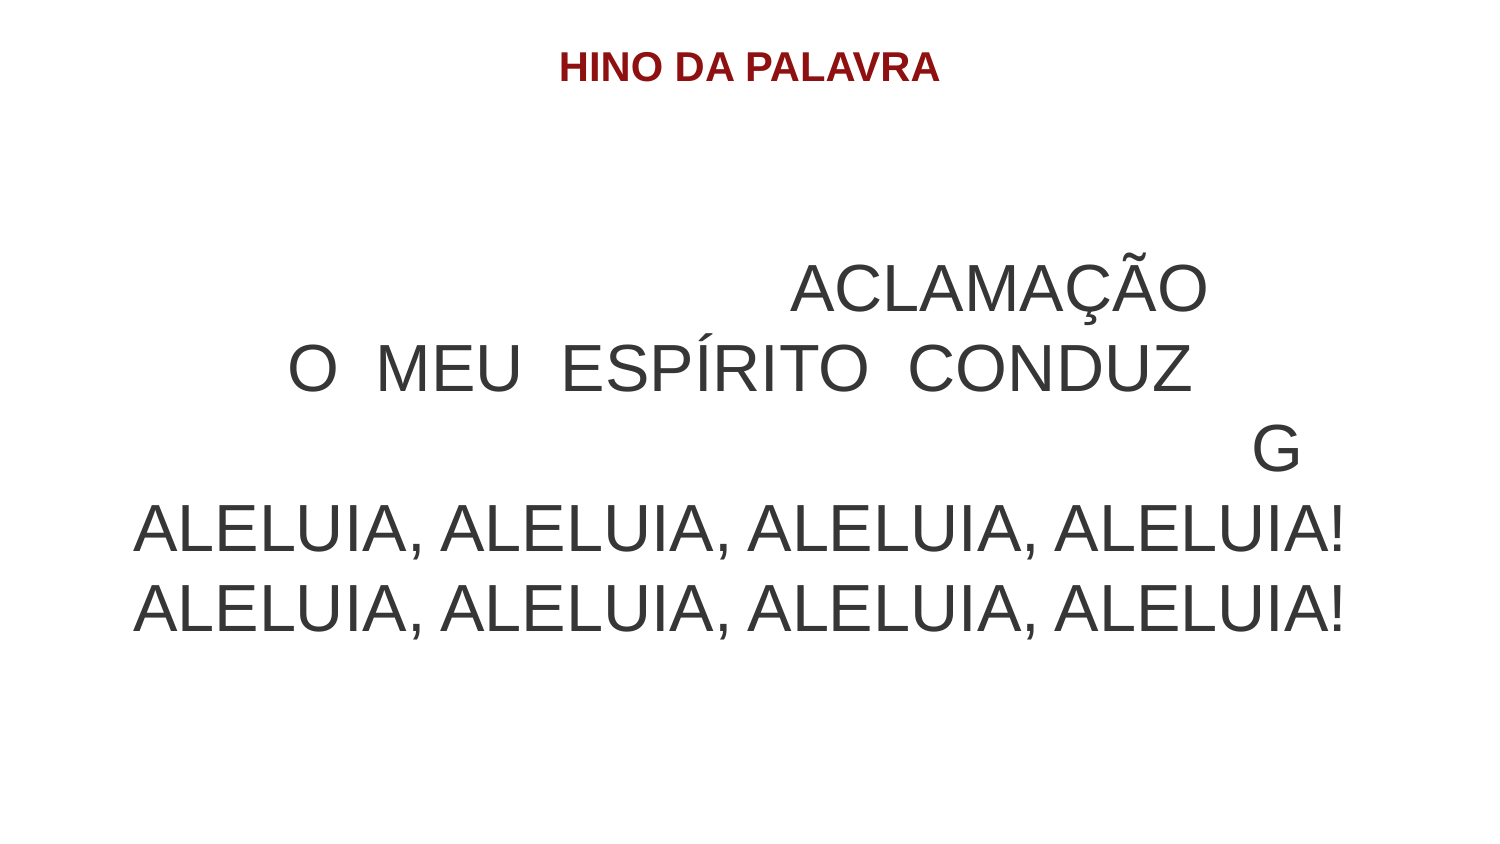

HINO DA PALAVRA
                            ACLAMAÇÃO
O  MEU  ESPÍRITO  CONDUZ
                                                          G
ALELUIA, ALELUIA, ALELUIA, ALELUIA!
ALELUIA, ALELUIA, ALELUIA, ALELUIA!